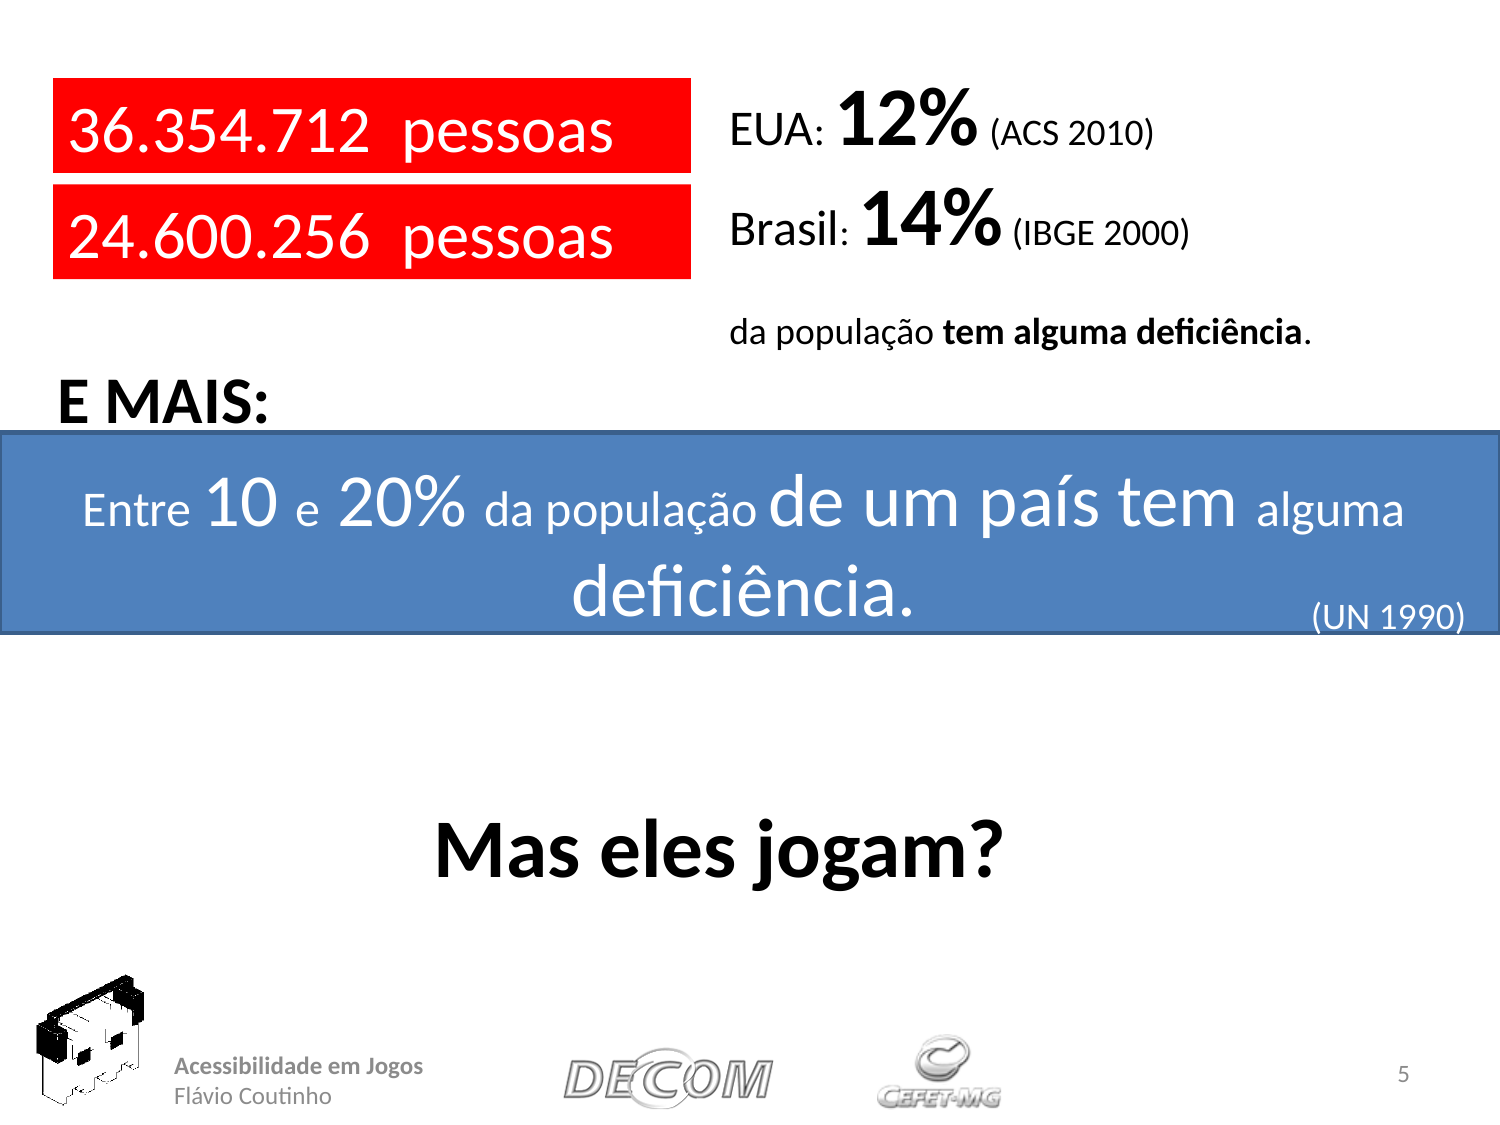

EUA: 12% (ACS 2010)
Brasil: 14% (IBGE 2000)

da população tem alguma deficiência.
36.354.712  pessoas
24.600.256  pessoas
E MAIS:

Entre 10 e 20% da população de um país tem alguma deficiência.
(UN 1990)
Mas eles jogam?
5